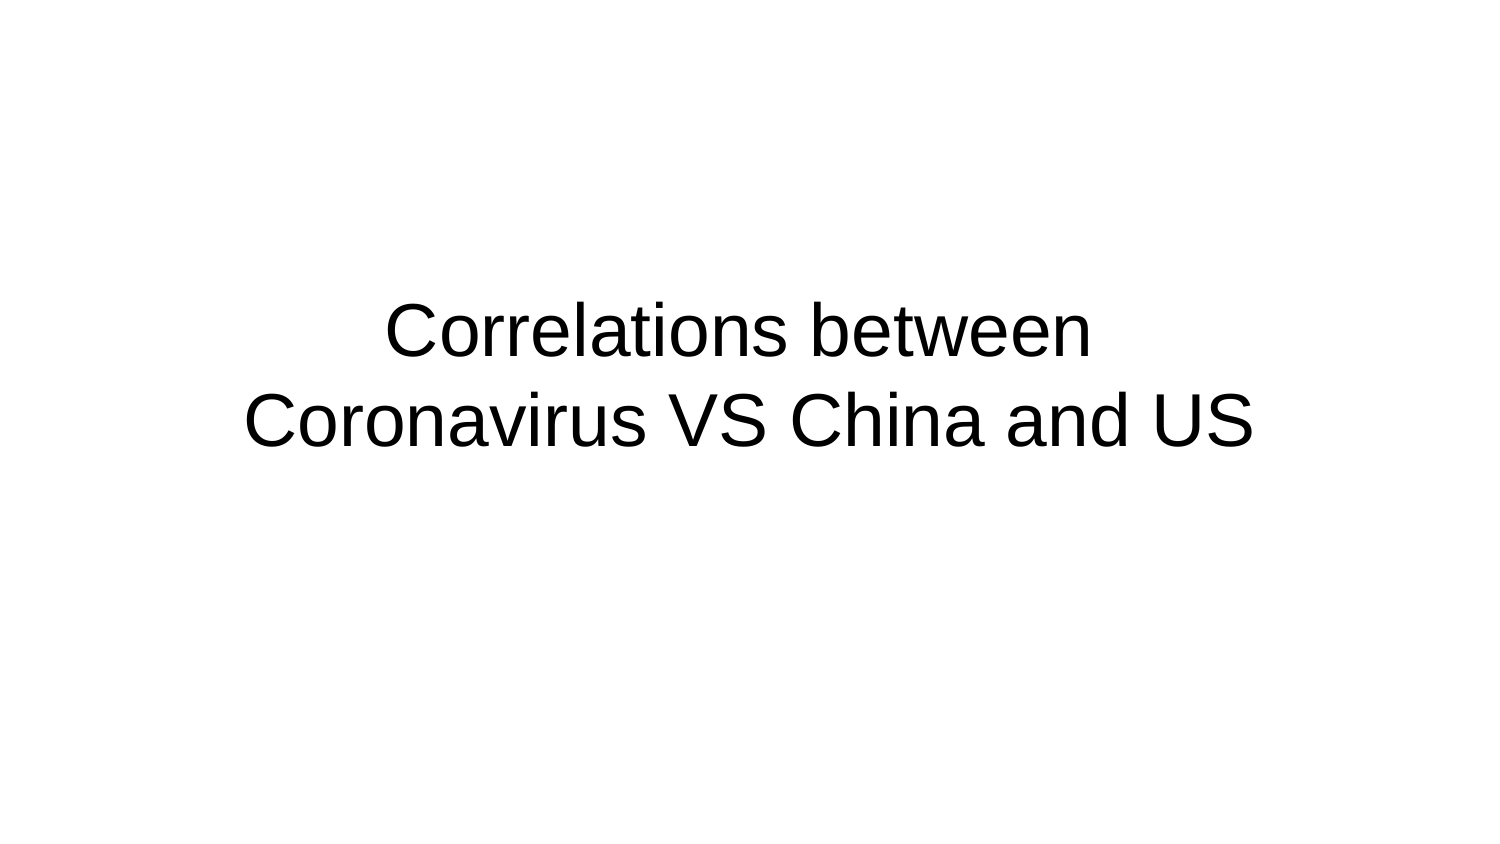

# Correlations between
Coronavirus VS China and US